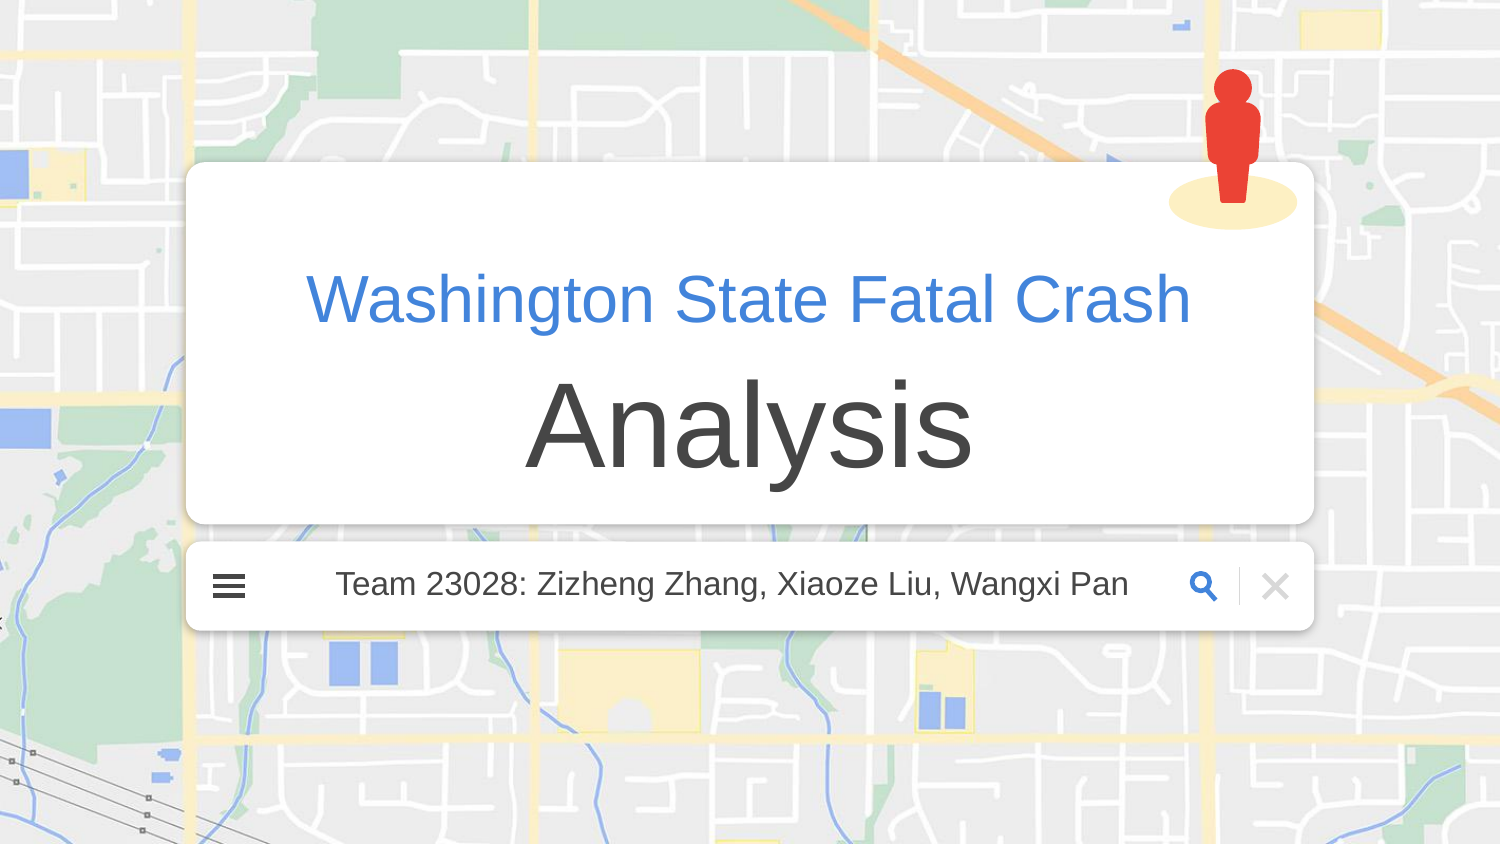

# Washington State Fatal Crash Analysis
Team 23028: Zizheng Zhang, Xiaoze Liu, Wangxi Pan